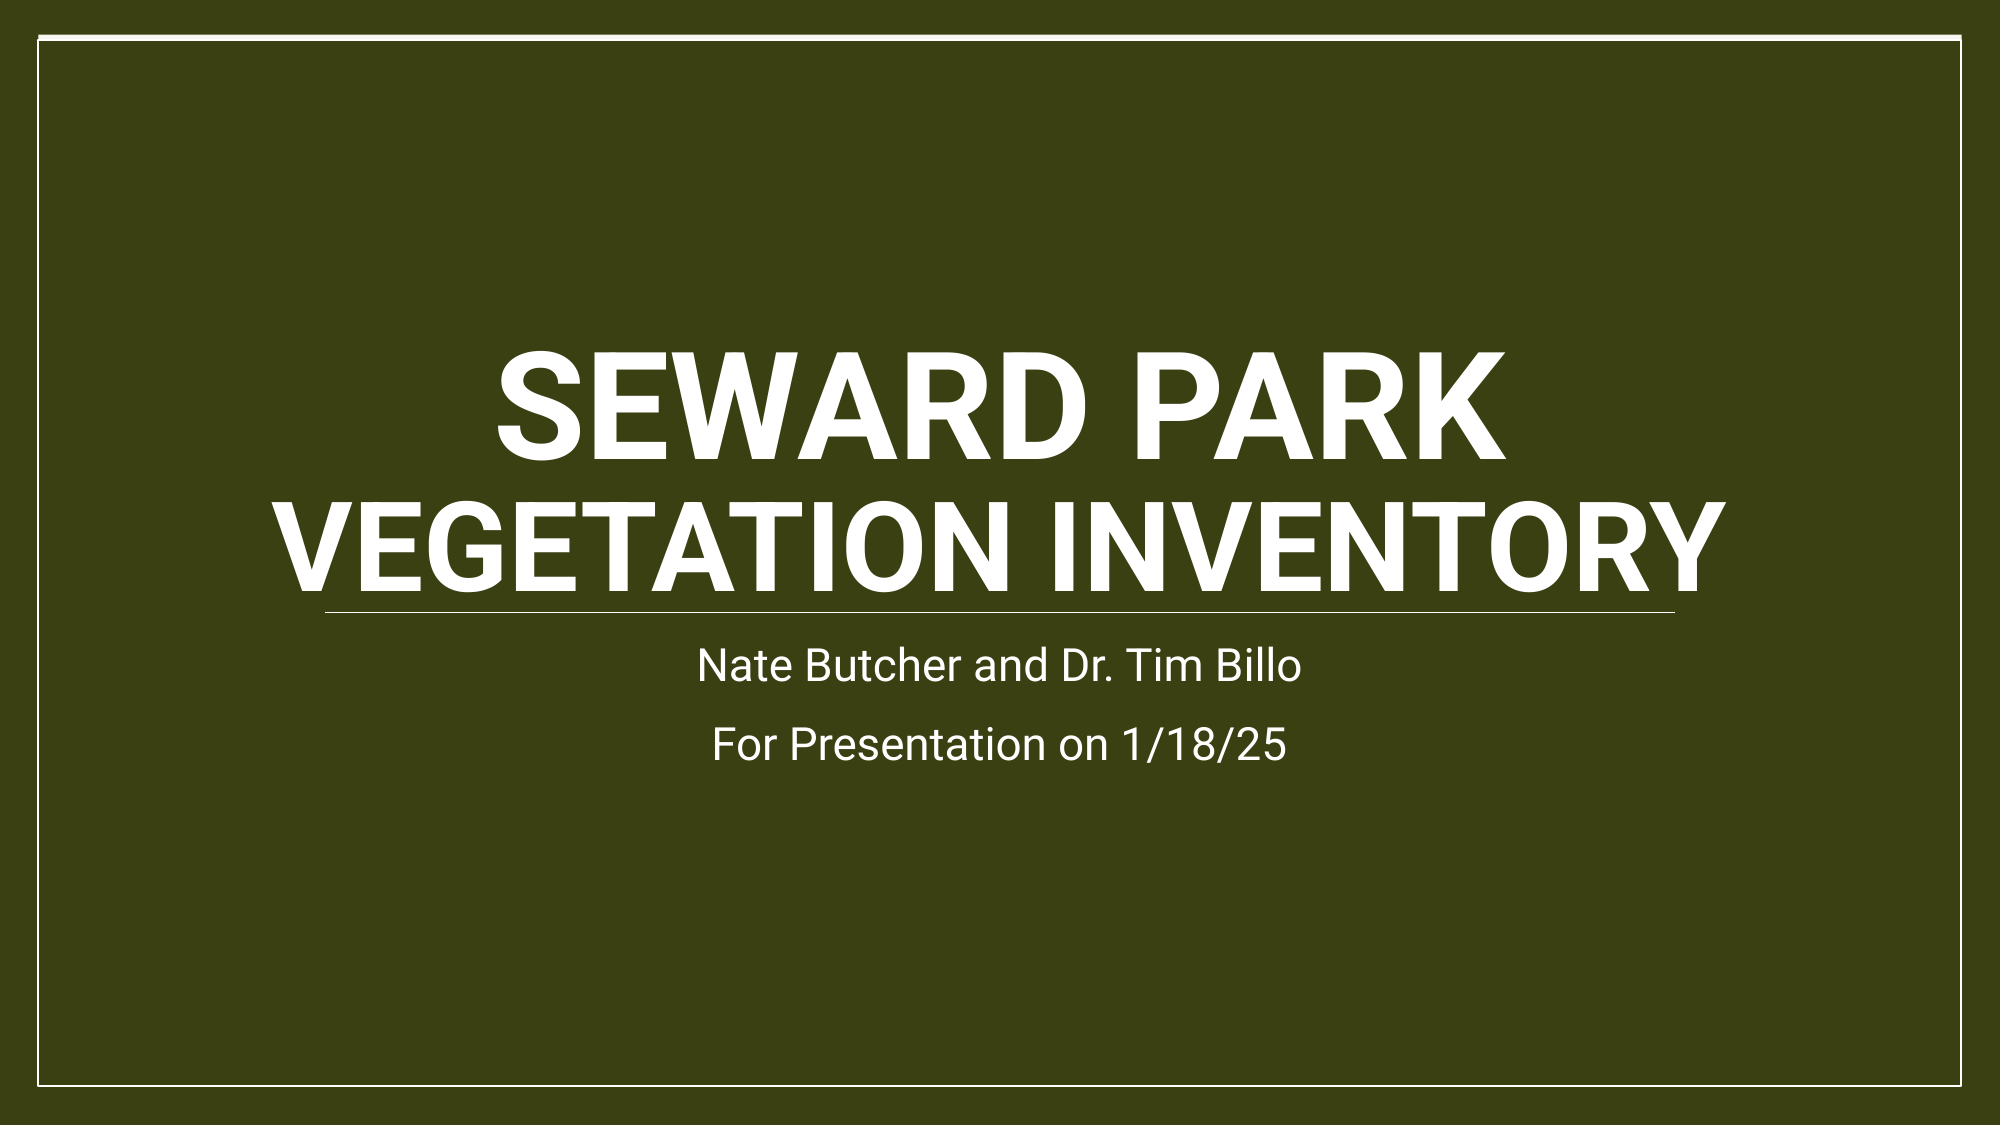

# Seward park vegetation inventory
Nate Butcher and Dr. Tim Billo
For Presentation on 1/18/25